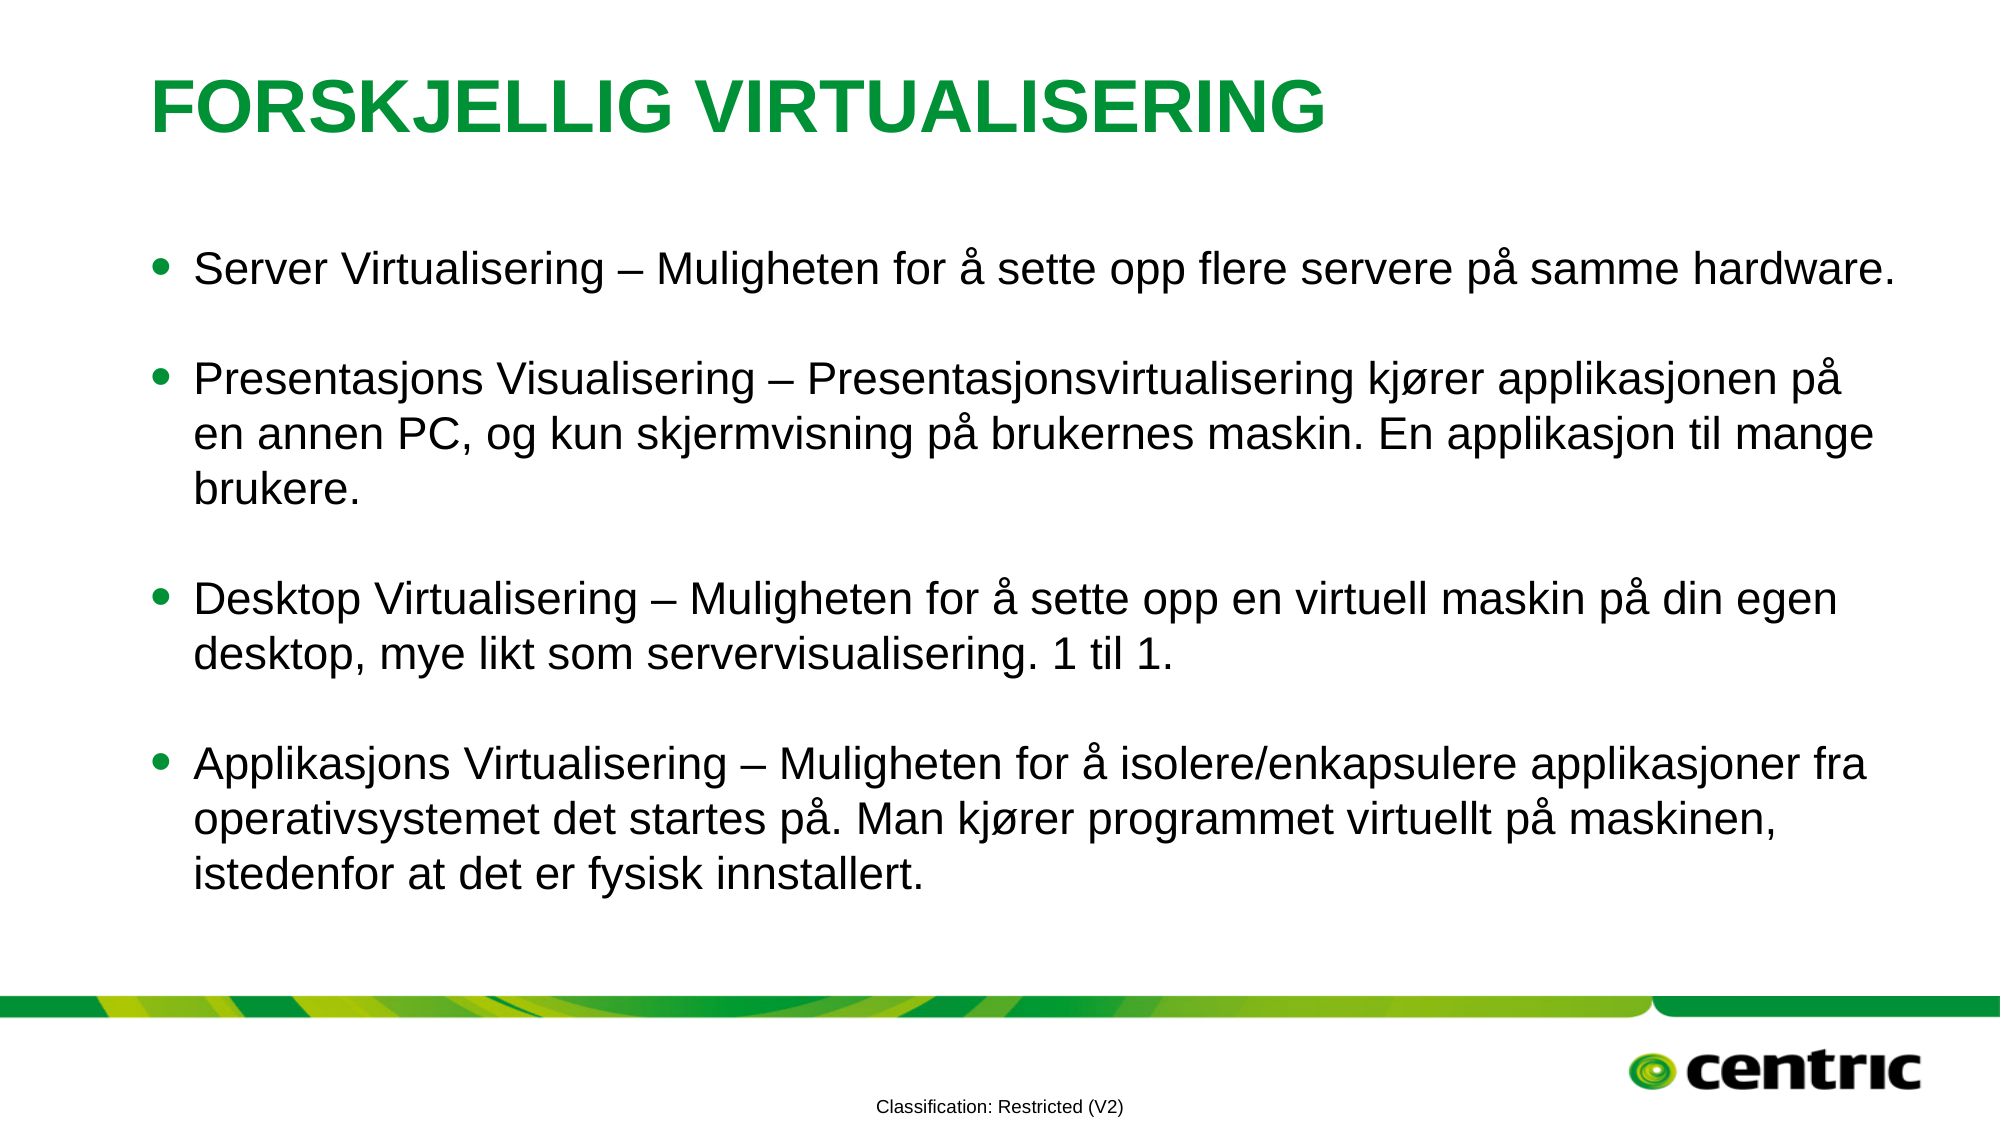

# Forskjellig Virtualisering
Server Virtualisering – Muligheten for å sette opp flere servere på samme hardware.

Presentasjons Visualisering – Presentasjonsvirtualisering kjører applikasjonen på en annen PC, og kun skjermvisning på brukernes maskin. En applikasjon til mange brukere.

Desktop Virtualisering – Muligheten for å sette opp en virtuell maskin på din egen desktop, mye likt som servervisualisering. 1 til 1.

Applikasjons Virtualisering – Muligheten for å isolere/enkapsulere applikasjoner fra operativsystemet det startes på. Man kjører programmet virtuellt på maskinen, istedenfor at det er fysisk innstallert.